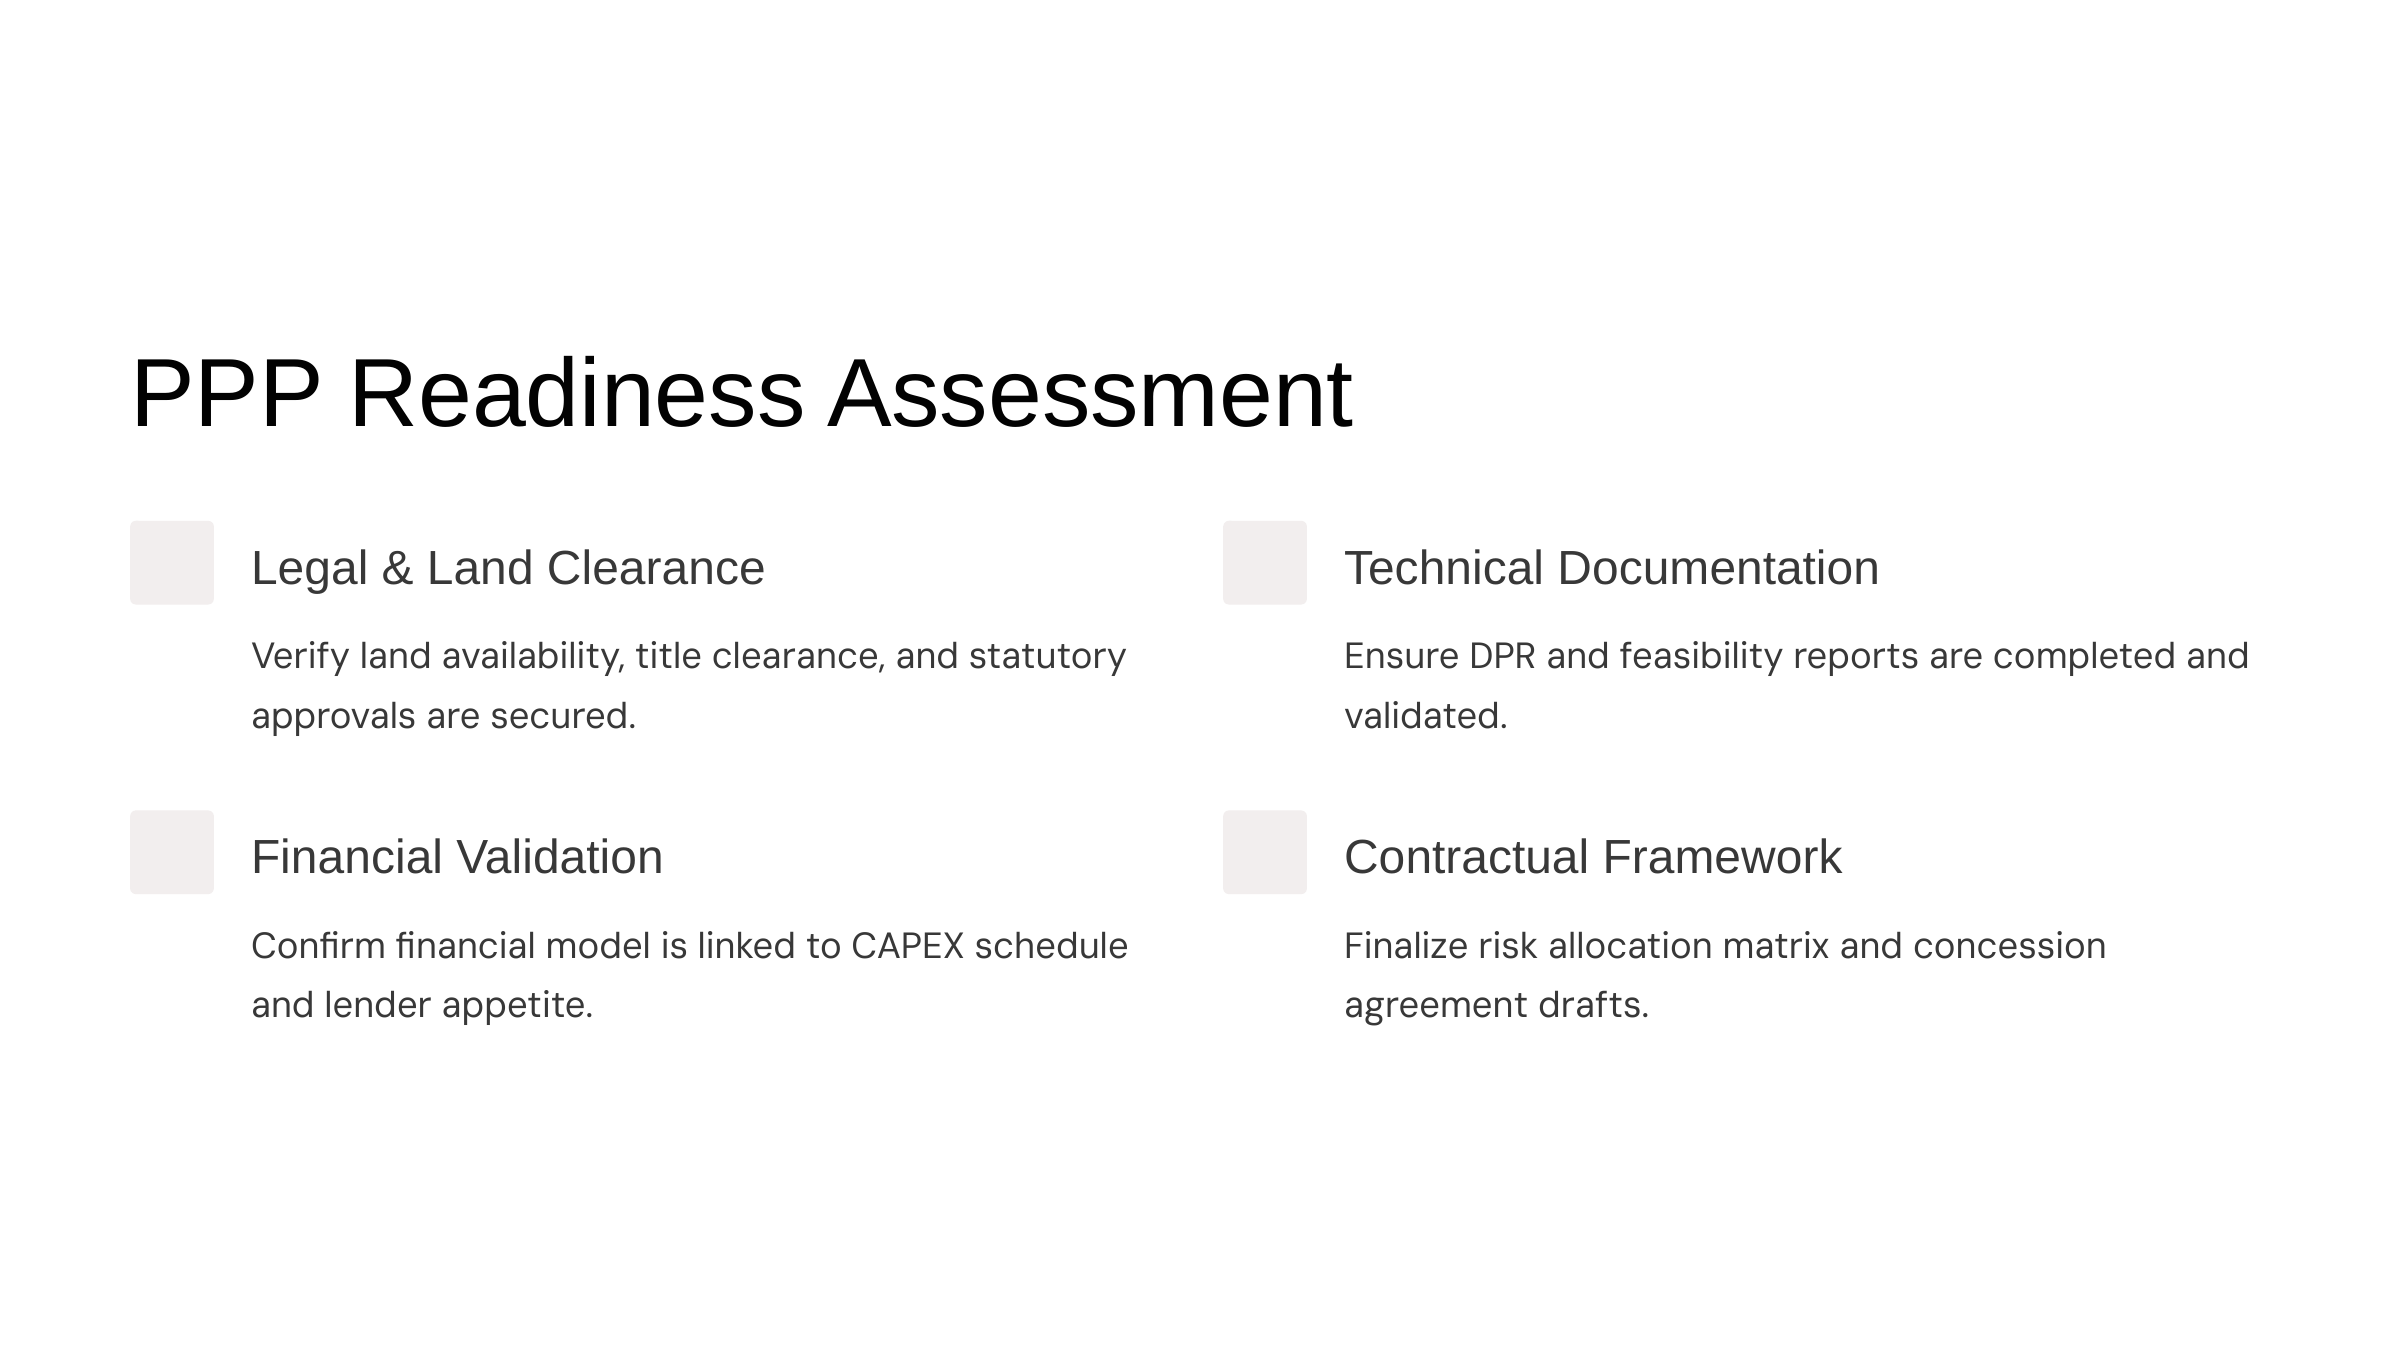

PPP Readiness Assessment

Legal & Land Clearance
Technical Documentation
Verify land availability, title clearance, and statutory approvals are secured.
Ensure DPR and feasibility reports are completed and validated.

Financial Validation
Contractual Framework
Confirm financial model is linked to CAPEX schedule and lender appetite.
Finalize risk allocation matrix and concession agreement drafts.